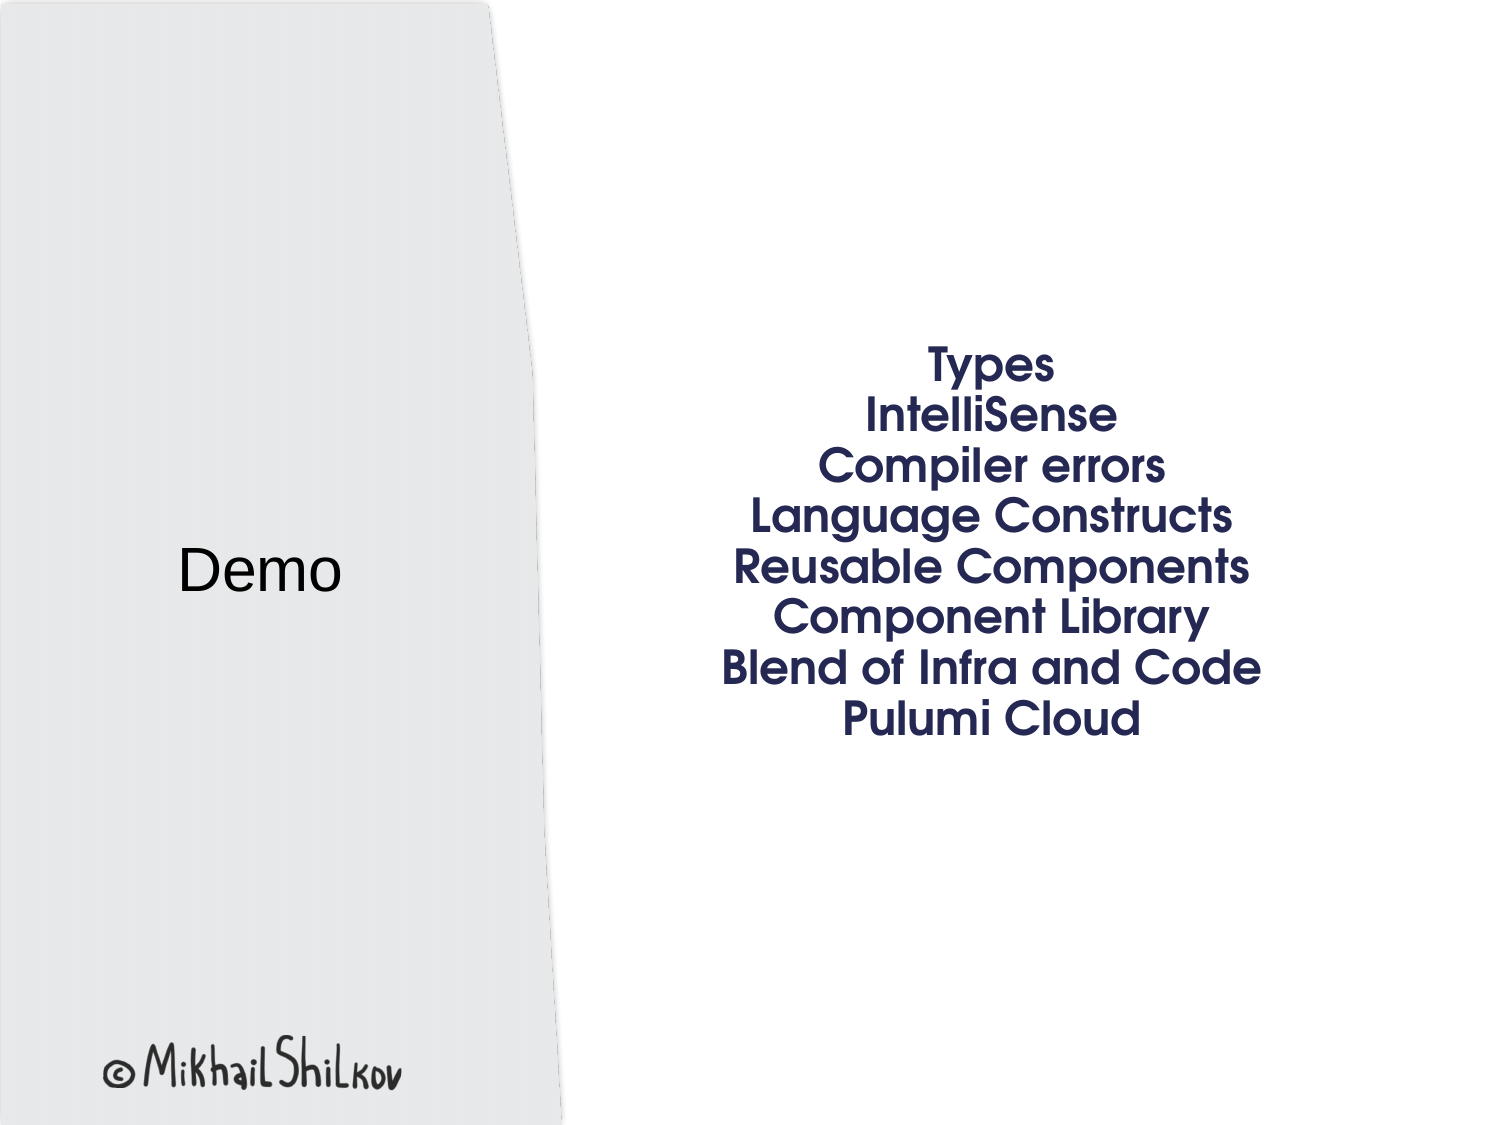

# Types IntelliSense Compiler errors Language Constructs Reusable Components Component Library Blend of Infra and Code Pulumi Cloud
Demo